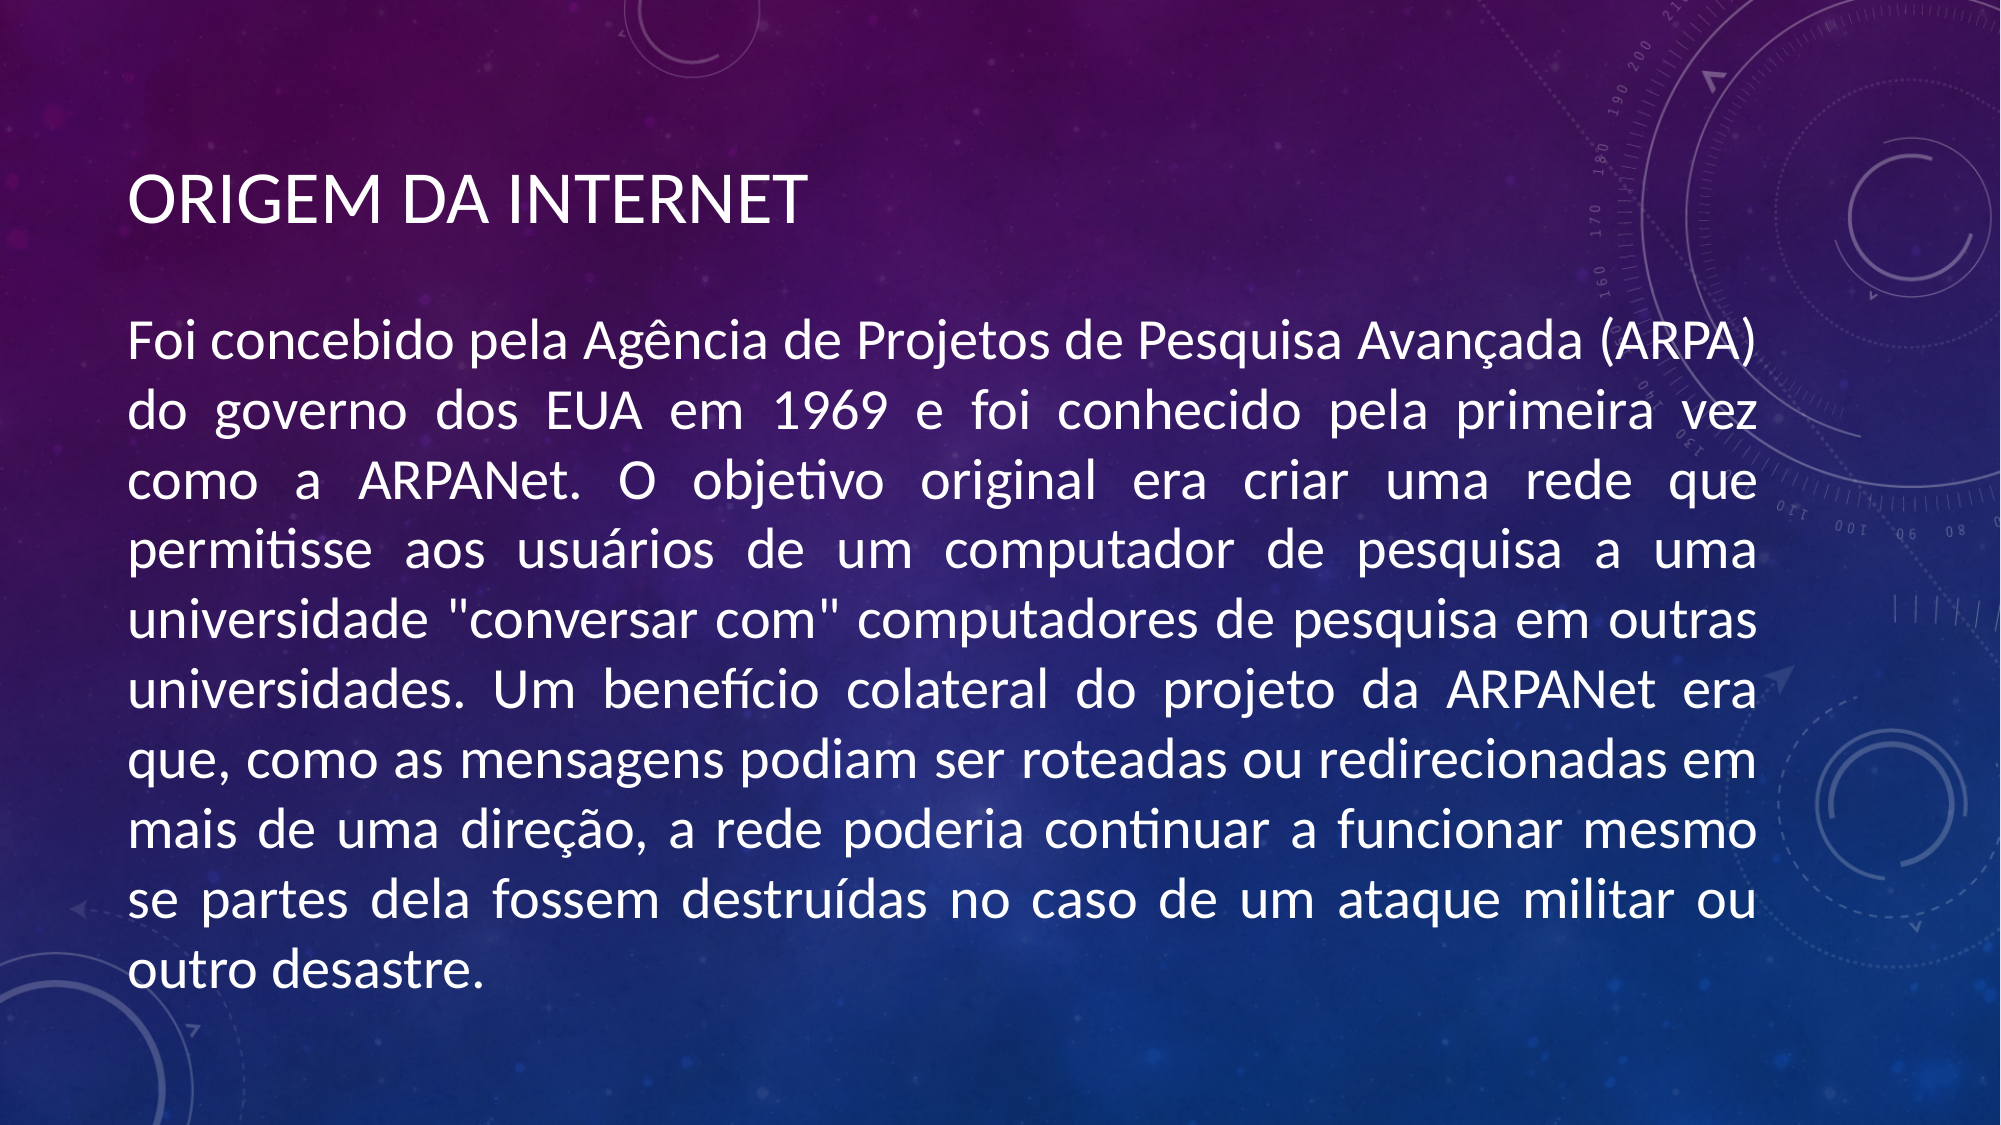

# Origem da internet
Foi concebido pela Agência de Projetos de Pesquisa Avançada (ARPA) do governo dos EUA em 1969 e foi conhecido pela primeira vez como a ARPANet. O objetivo original era criar uma rede que permitisse aos usuários de um computador de pesquisa a uma universidade "conversar com" computadores de pesquisa em outras universidades. Um benefício colateral do projeto da ARPANet era que, como as mensagens podiam ser roteadas ou redirecionadas em mais de uma direção, a rede poderia continuar a funcionar mesmo se partes dela fossem destruídas no caso de um ataque militar ou outro desastre.